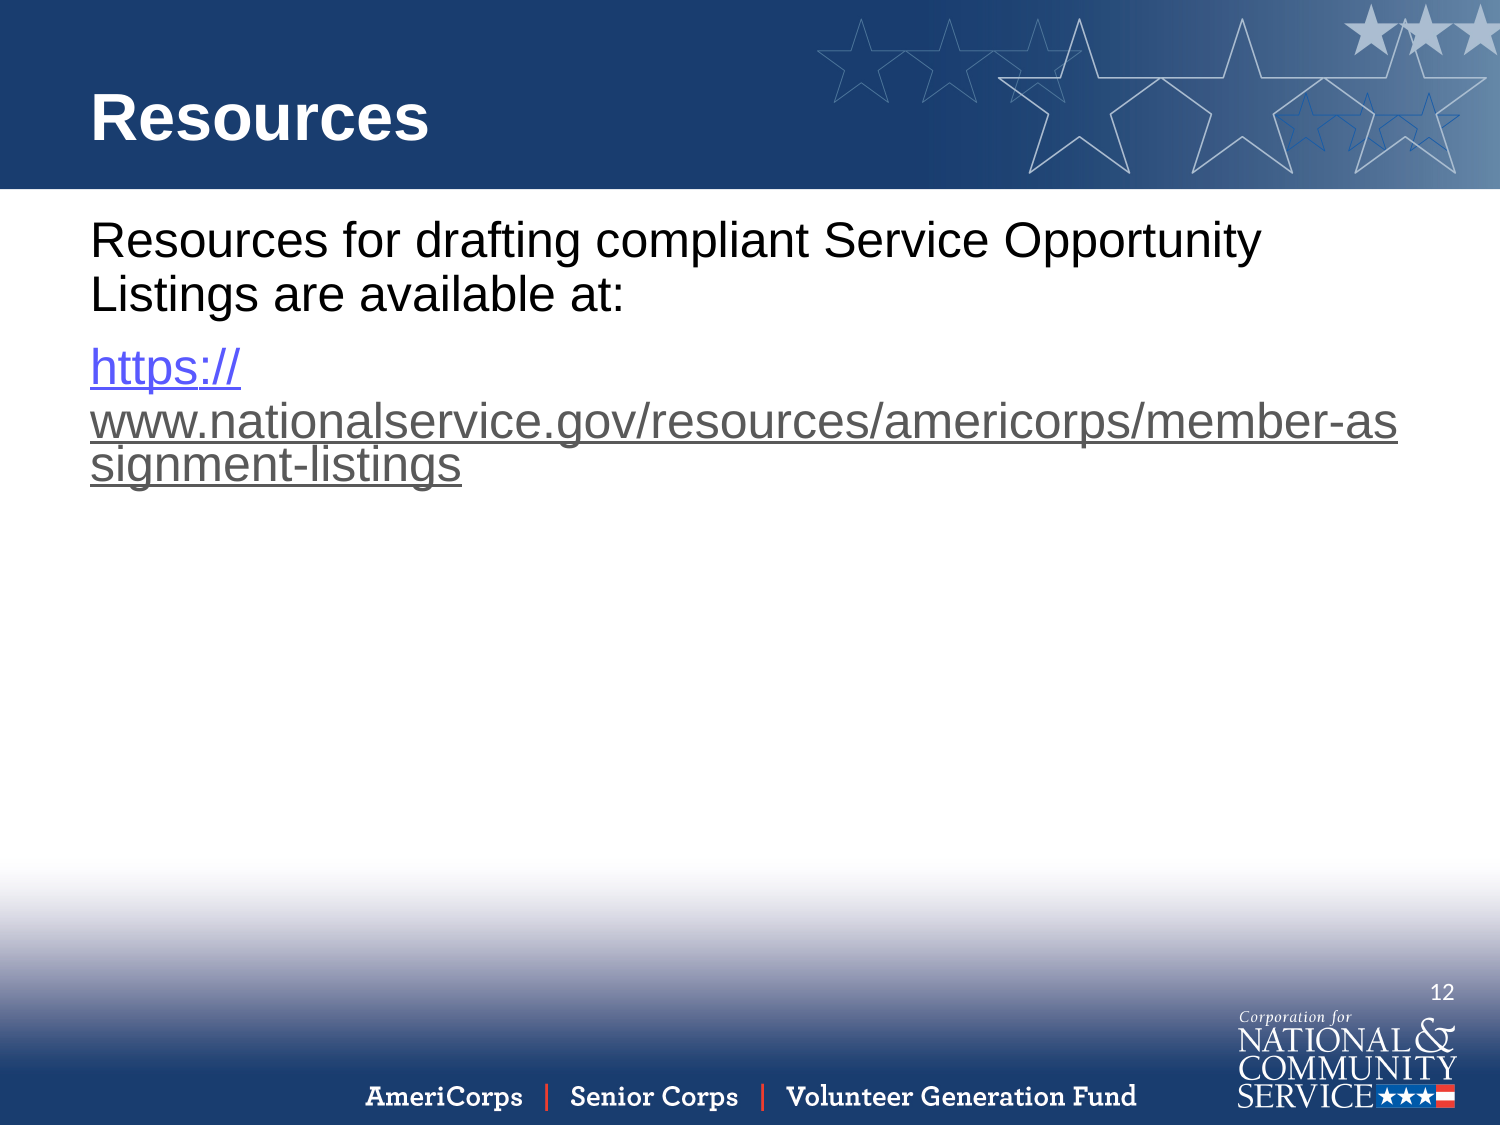

# Resources
Resources for drafting compliant Service Opportunity Listings are available at:
https://www.nationalservice.gov/resources/americorps/member-assignment-listings
12